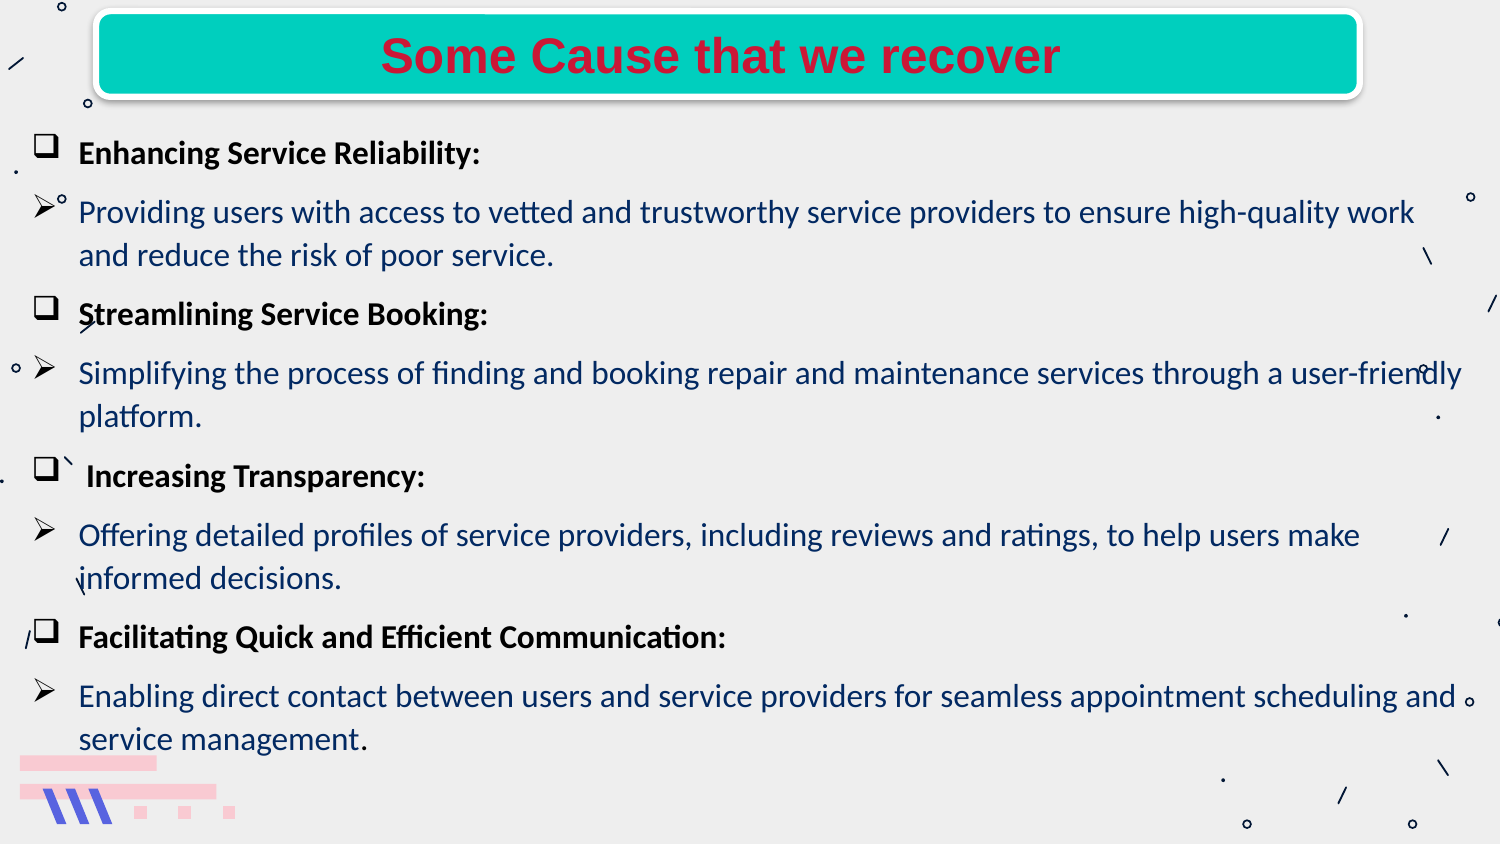

Some Cause that we recover
Enhancing Service Reliability:
Providing users with access to vetted and trustworthy service providers to ensure high-quality work and reduce the risk of poor service.
Streamlining Service Booking:
Simplifying the process of finding and booking repair and maintenance services through a user-friendly platform.
 Increasing Transparency:
Offering detailed profiles of service providers, including reviews and ratings, to help users make informed decisions.
Facilitating Quick and Efficient Communication:
Enabling direct contact between users and service providers for seamless appointment scheduling and service management.